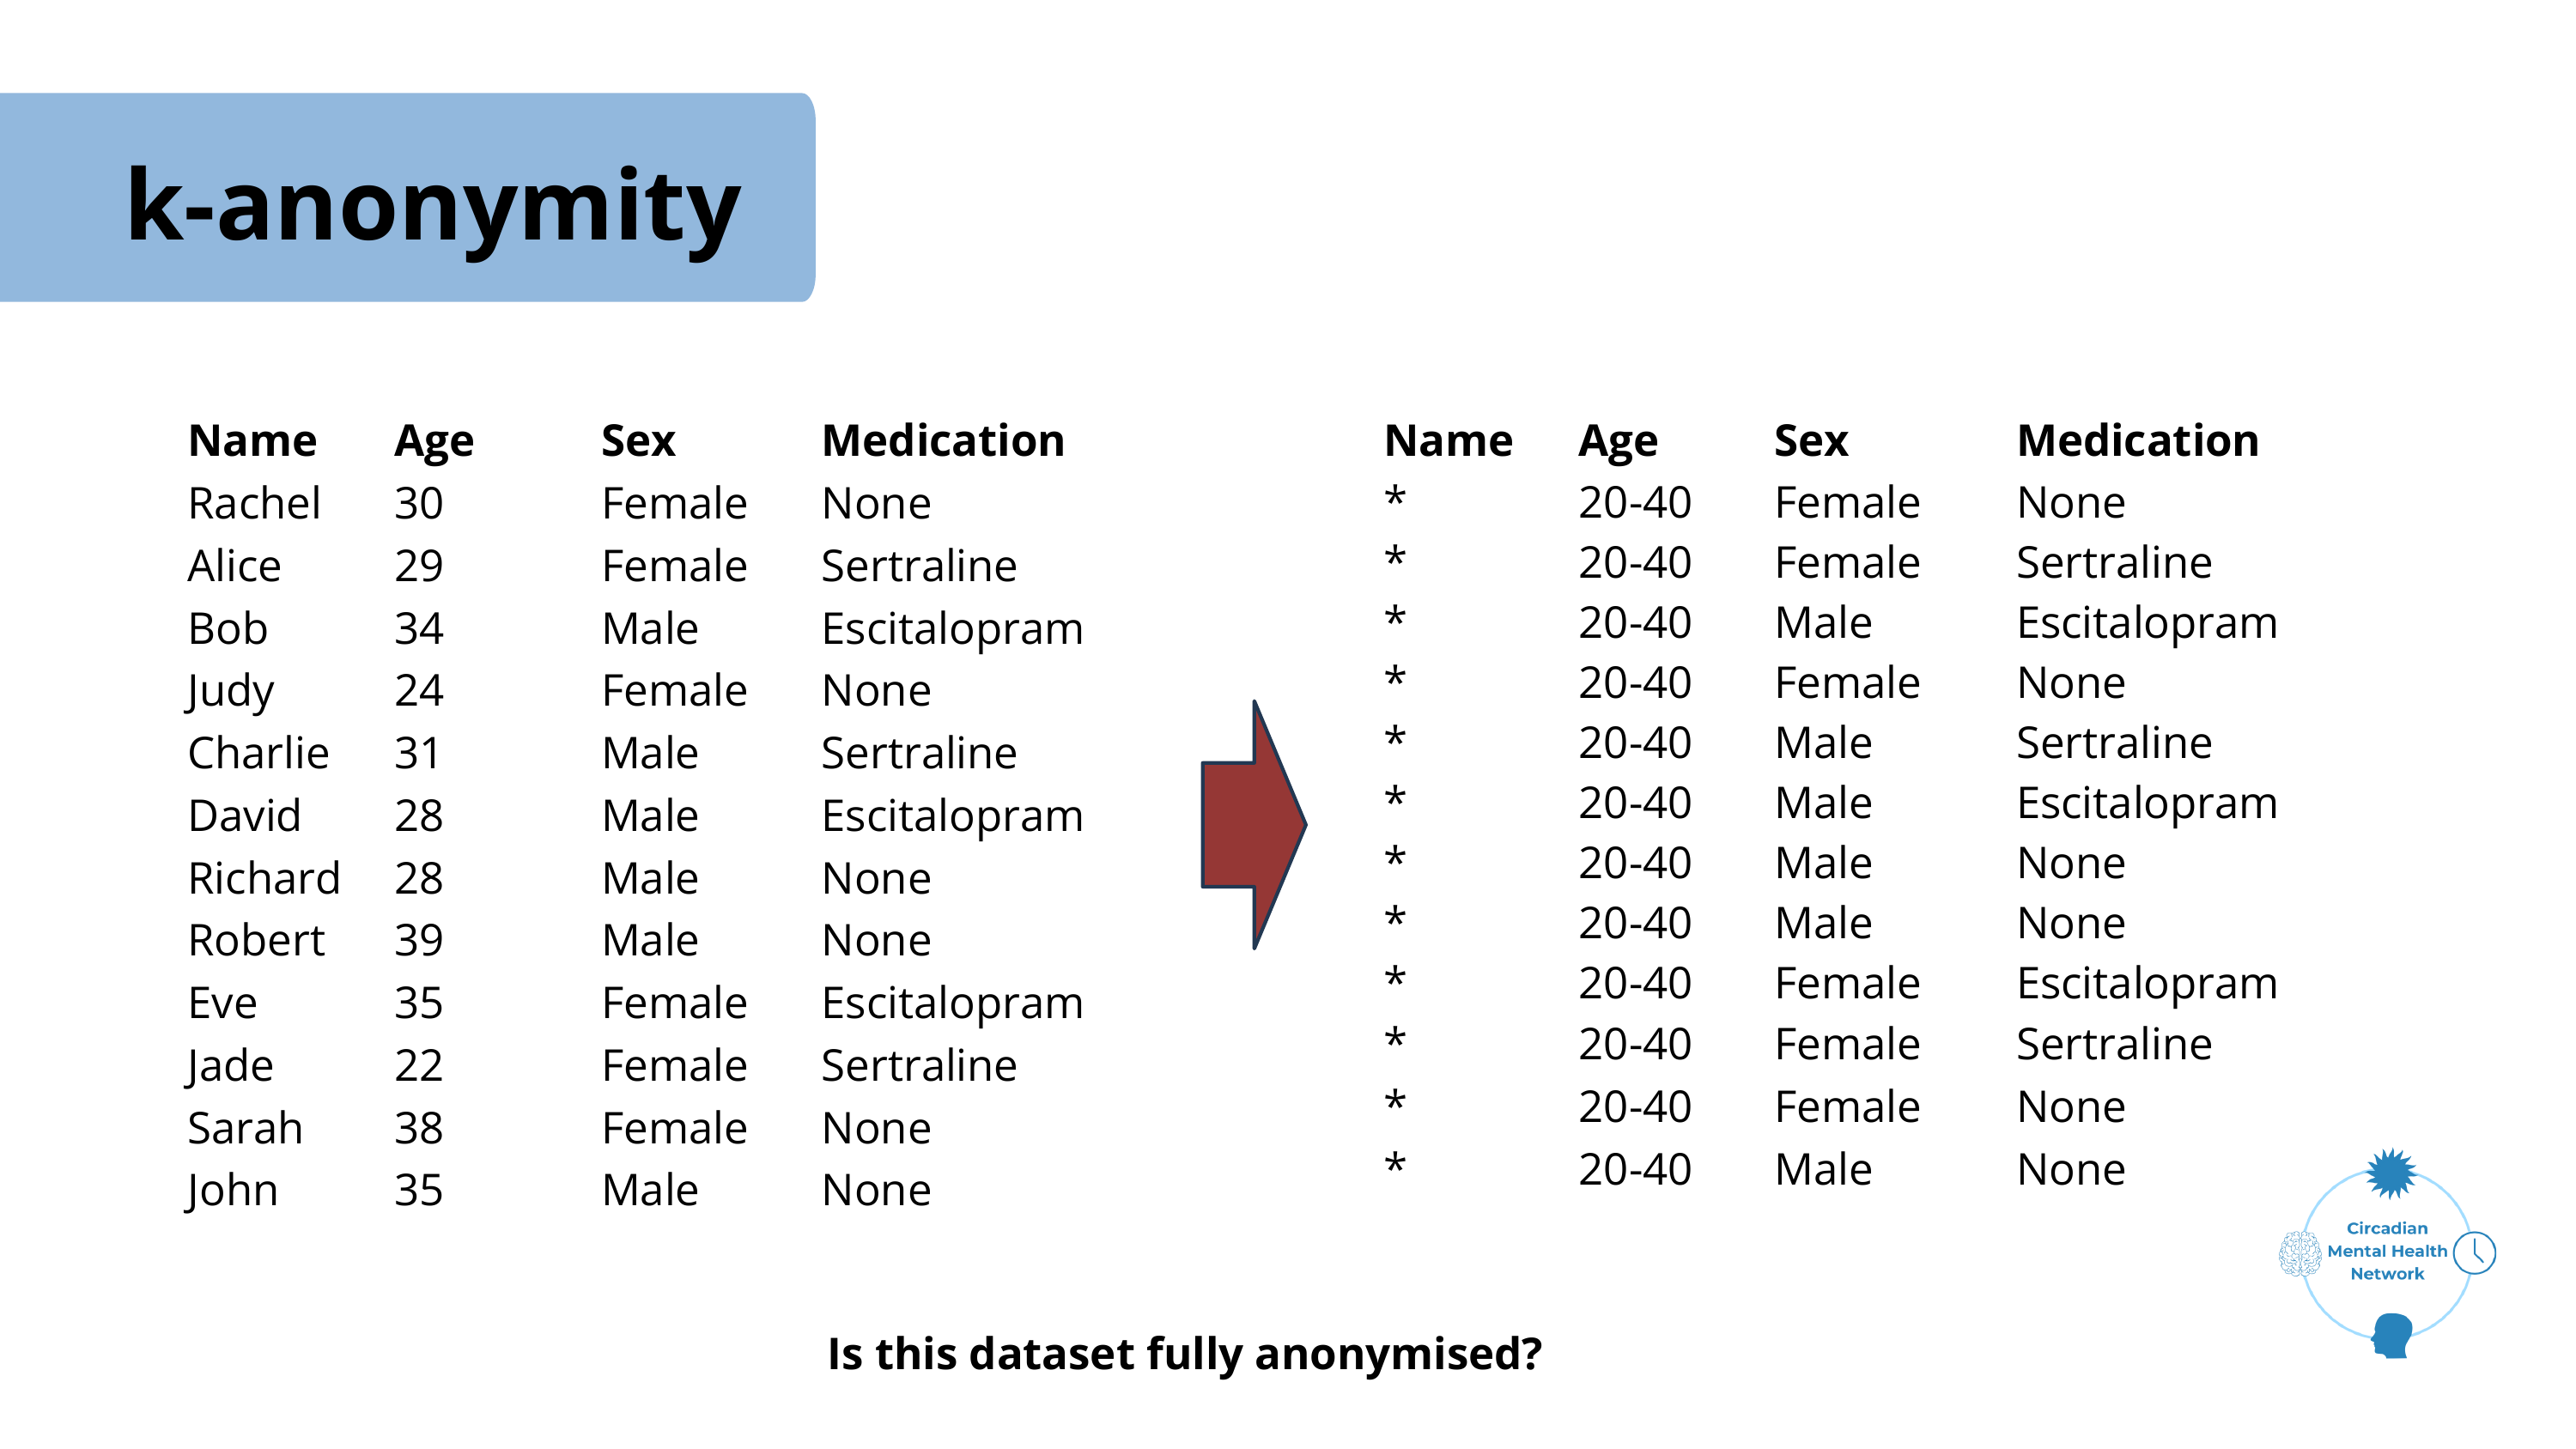

k-anonymity
| Name | Age | Sex | Medication |
| --- | --- | --- | --- |
| \* | 20-40 | Female | None |
| \* | 20-40 | Female | Sertraline |
| \* | 20-40 | Male | Escitalopram |
| \* | 20-40 | Female | None |
| \* | 20-40 | Male | Sertraline |
| \* | 20-40 | Male | Escitalopram |
| \* | 20-40 | Male | None |
| \* | 20-40 | Male | None |
| \* | 20-40 | Female | Escitalopram |
| \* | 20-40 | Female | Sertraline |
| \* | 20-40 | Female | None |
| \* | 20-40 | Male | None |
| Name | Age | Sex | Medication |
| --- | --- | --- | --- |
| Rachel | 30 | Female | None |
| Alice | 29 | Female | Sertraline |
| Bob | 34 | Male | Escitalopram |
| Judy | 24 | Female | None |
| Charlie | 31 | Male | Sertraline |
| David | 28 | Male | Escitalopram |
| Richard | 28 | Male | None |
| Robert | 39 | Male | None |
| Eve | 35 | Female | Escitalopram |
| Jade | 22 | Female | Sertraline |
| Sarah | 38 | Female | None |
| John | 35 | Male | None |

Is this dataset fully anonymised?